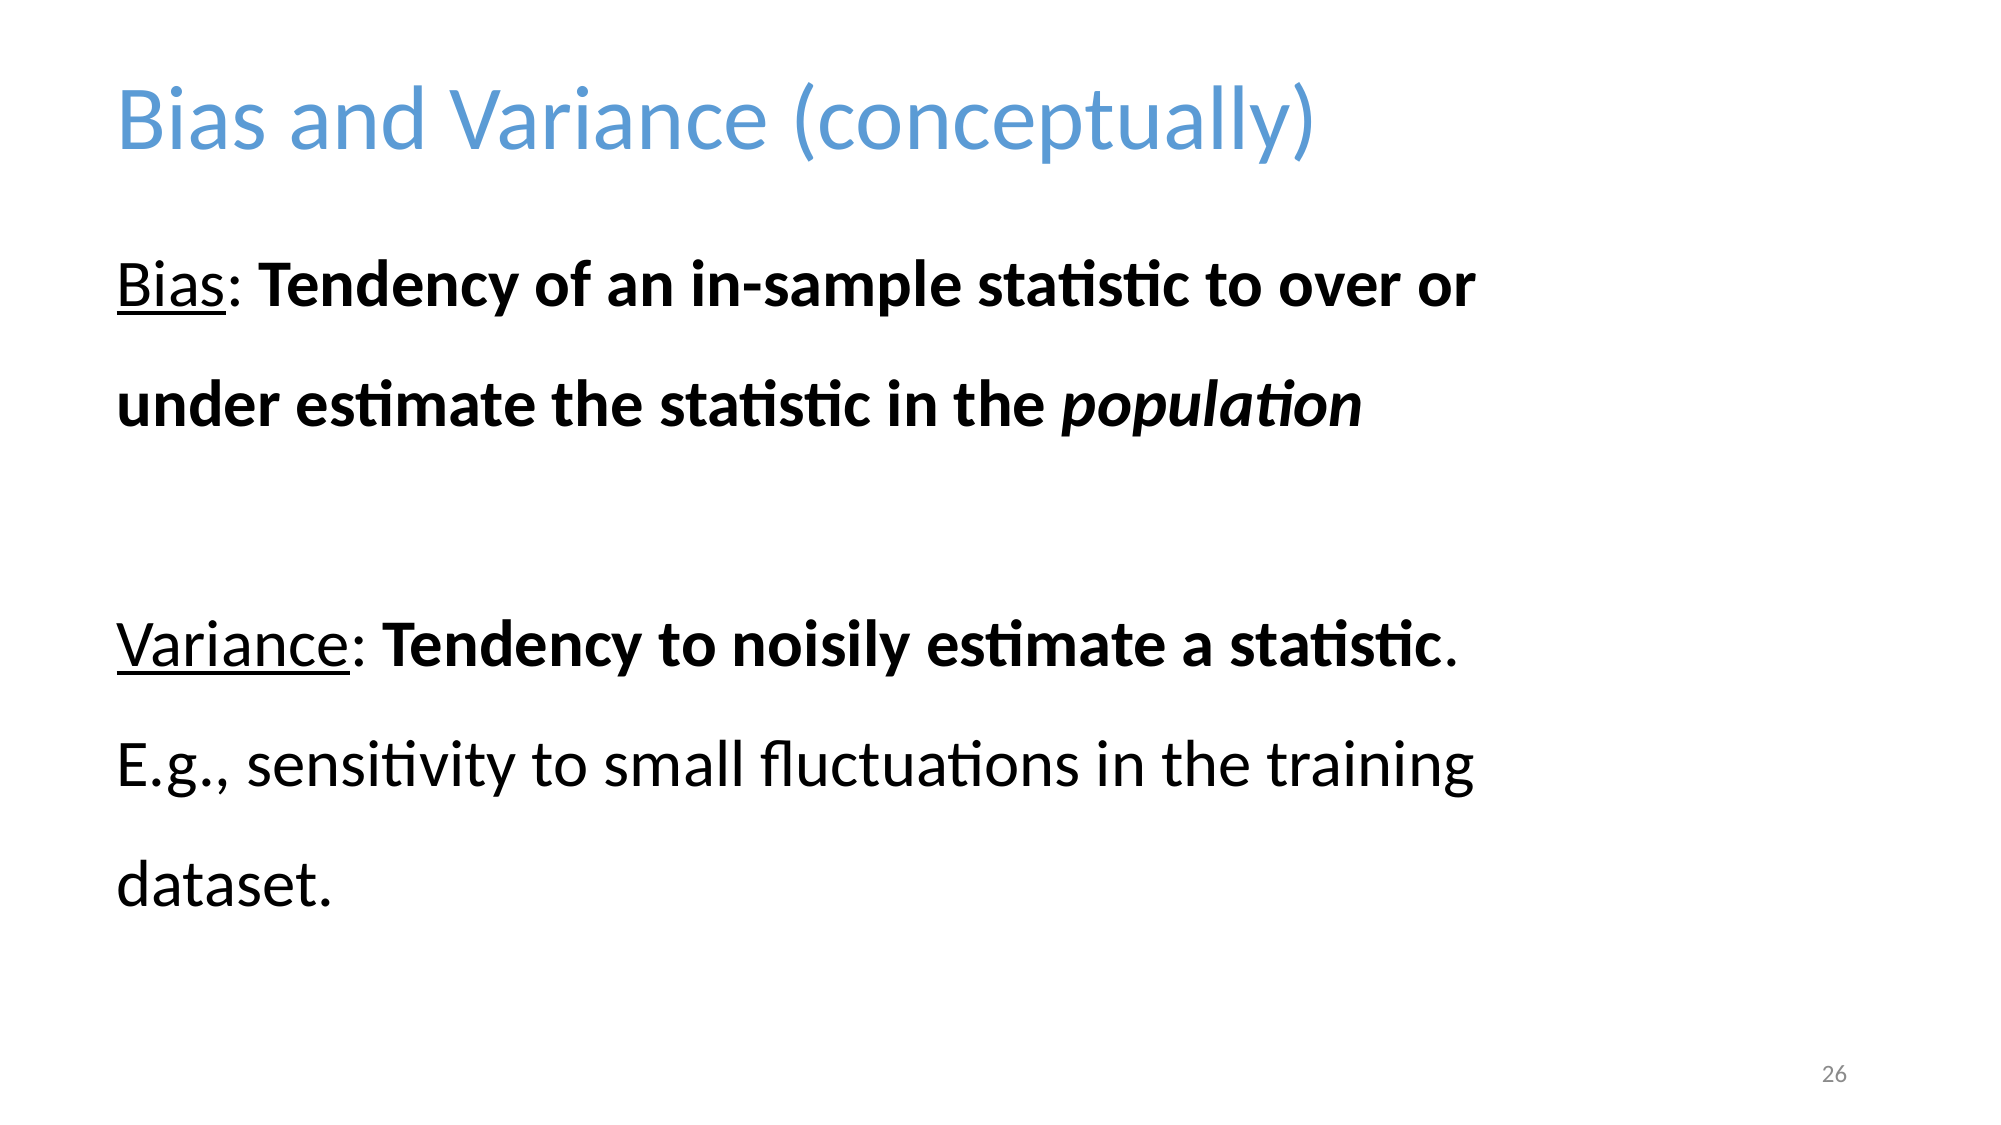

Bias and Variance (conceptually)
Bias: Tendency of an in-sample statistic to over or under estimate the statistic in the population

Variance: Tendency to noisily estimate a statistic. E.g., sensitivity to small fluctuations in the training dataset.
26